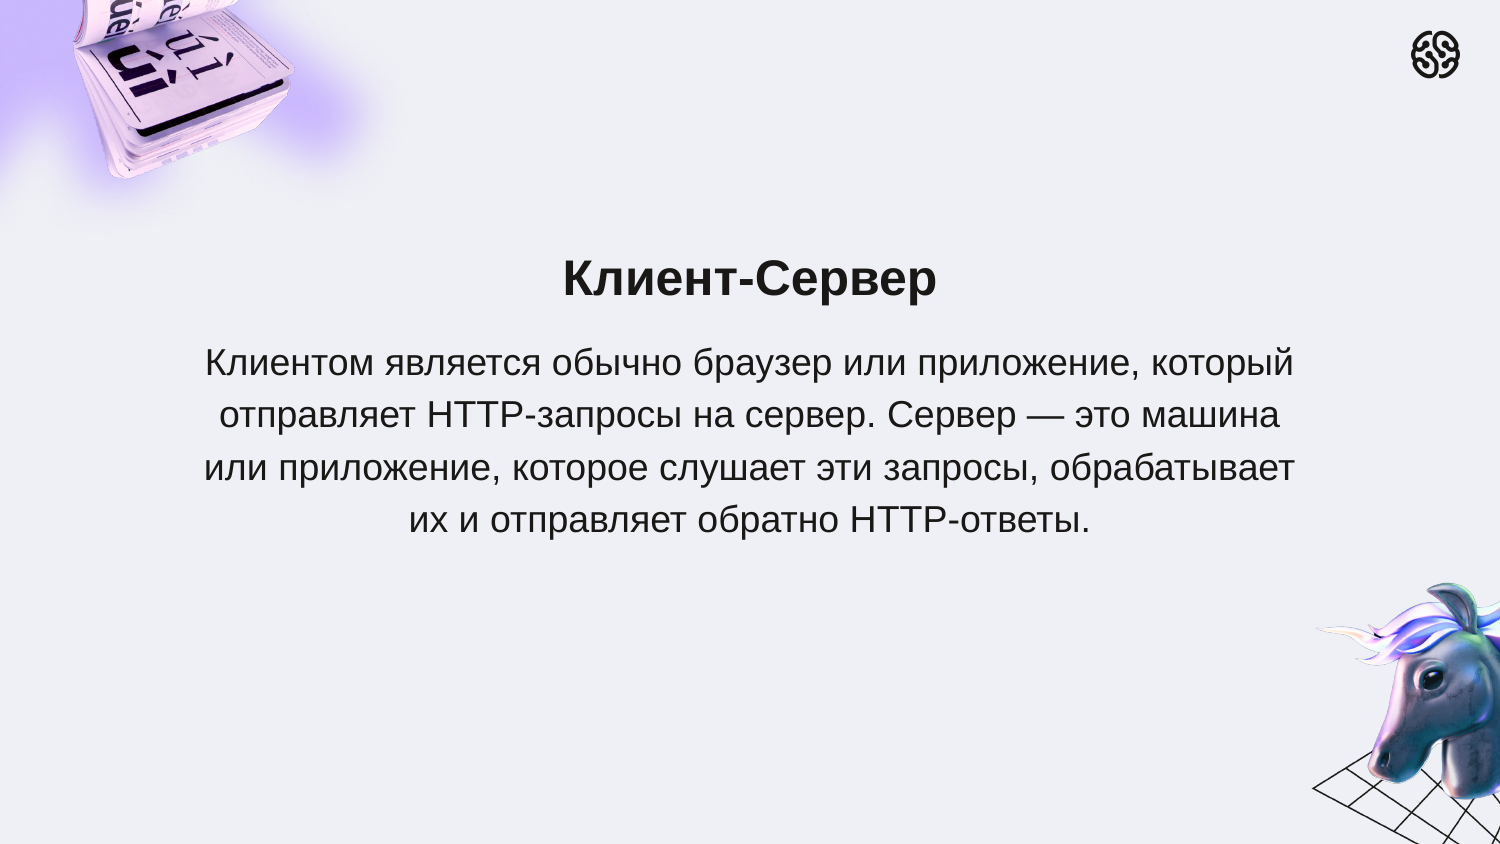

Клиент-Сервер
Клиентом является обычно браузер или приложение, который отправляет HTTP-запросы на сервер. Сервер — это машина или приложение, которое слушает эти запросы, обрабатывает их и отправляет обратно HTTP-ответы.